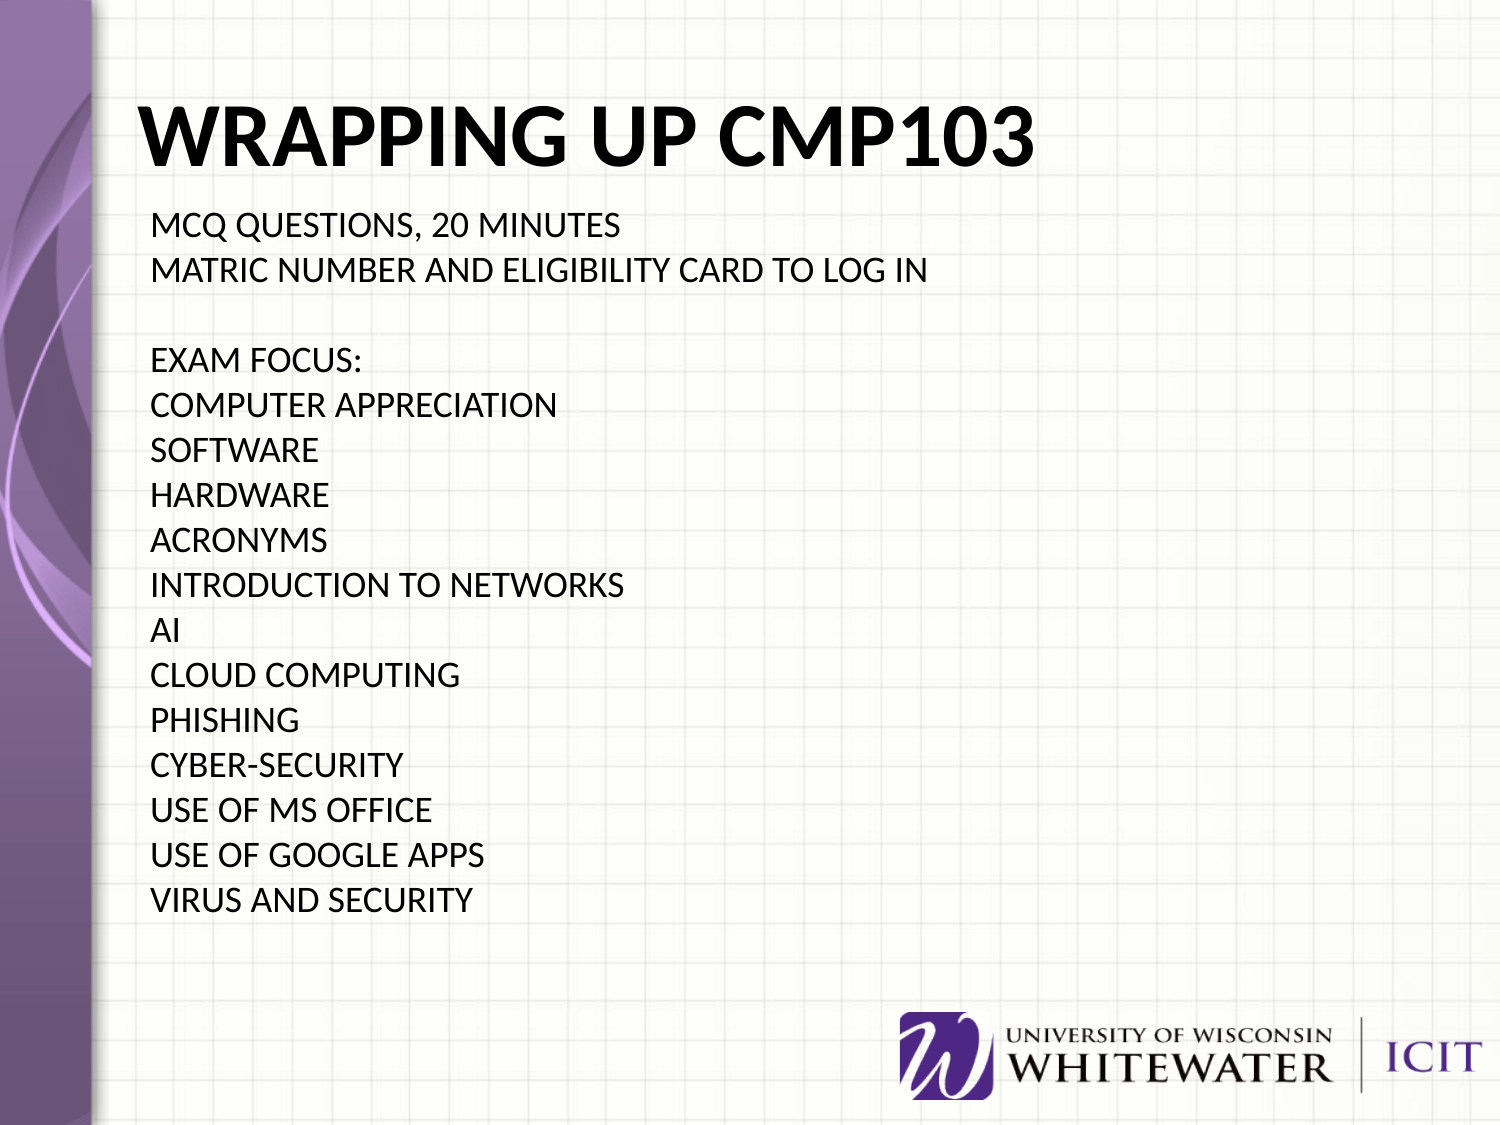

# WRAPPING UP CMP103
MCQ QUESTIONS, 20 MINUTES
MATRIC NUMBER AND ELIGIBILITY CARD TO LOG IN

EXAM FOCUS:
COMPUTER APPRECIATION
SOFTWARE
HARDWARE
ACRONYMS
INTRODUCTION TO NETWORKS
AI
CLOUD COMPUTING
PHISHING
CYBER-SECURITY
USE OF MS OFFICE
USE OF GOOGLE APPS
VIRUS AND SECURITY